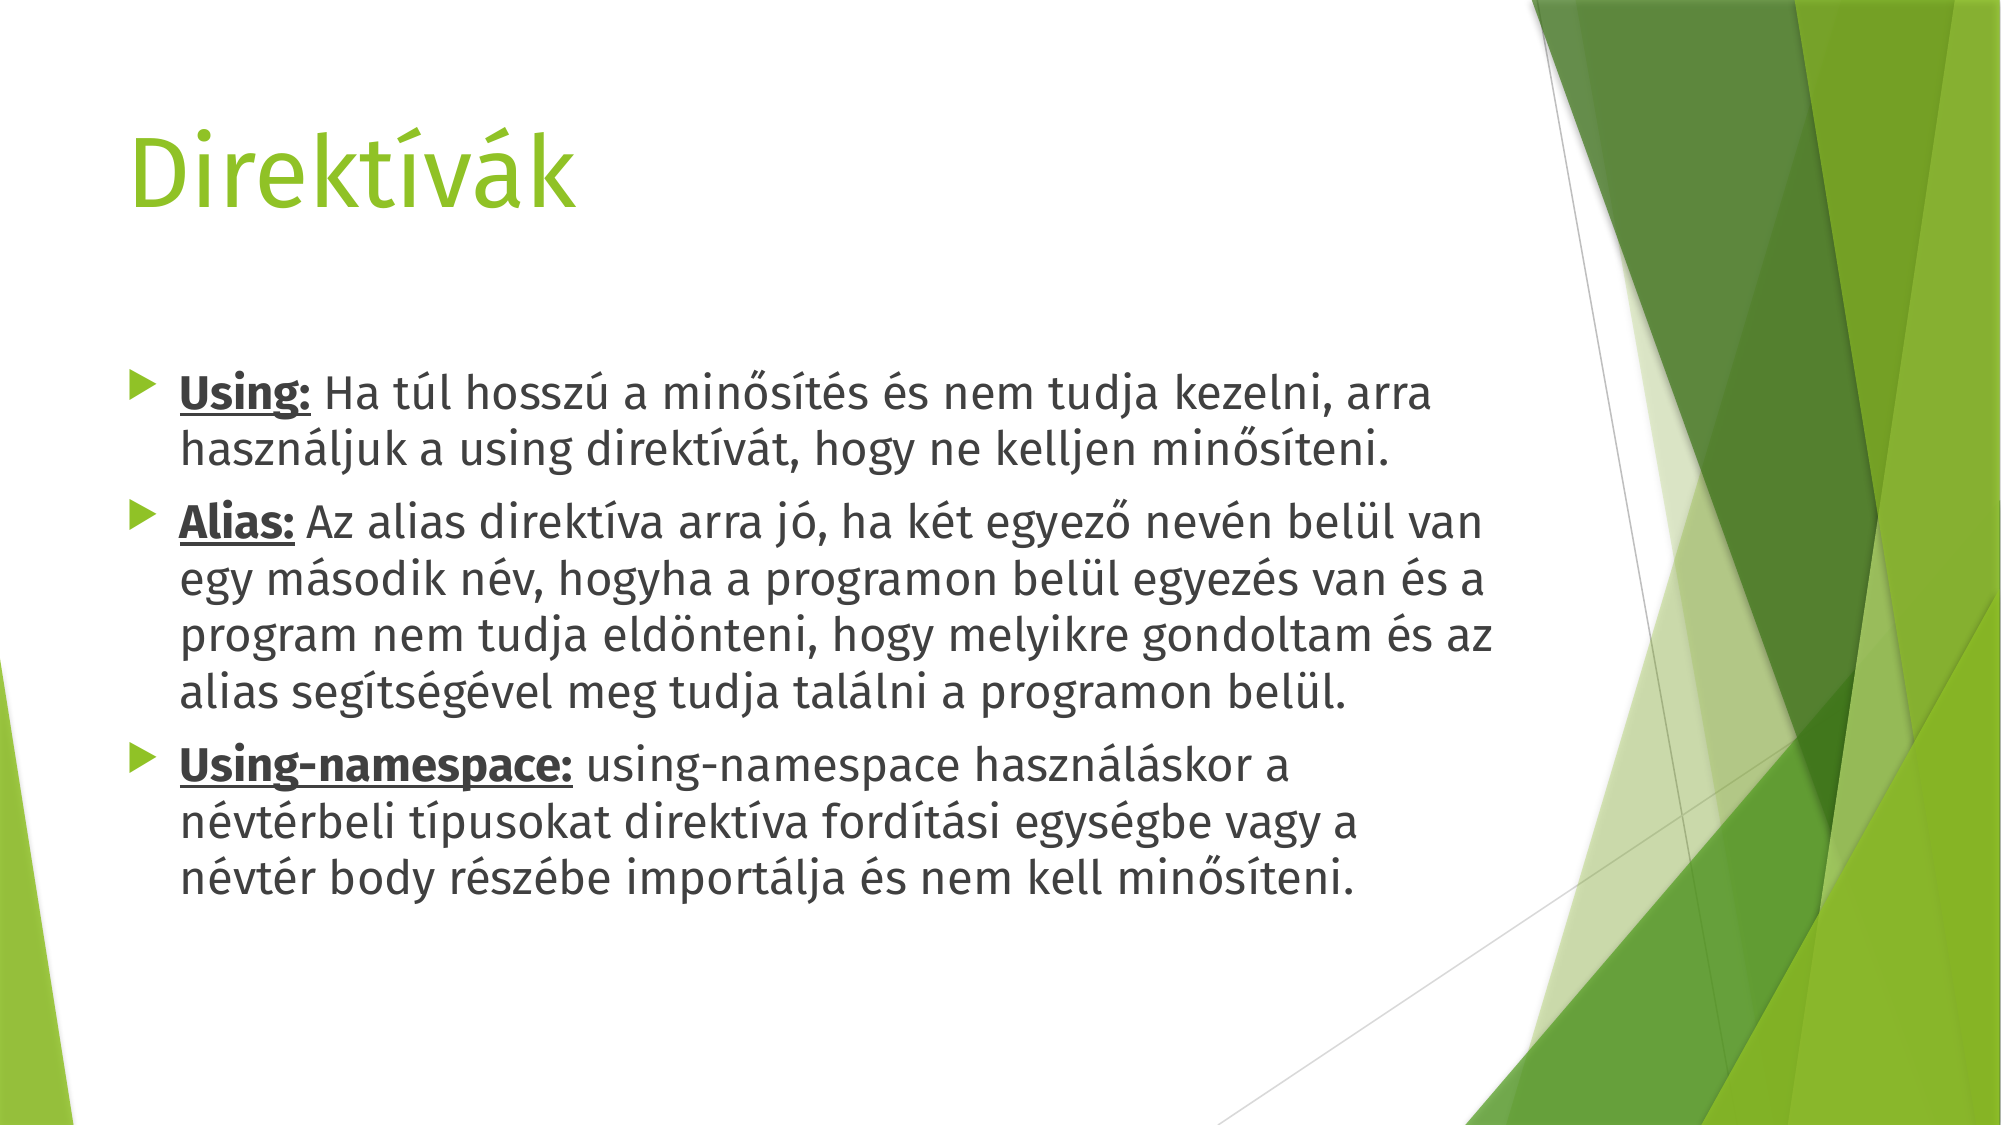

# Direktívák
Using: Ha túl hosszú a minősítés és nem tudja kezelni, arra használjuk a using direktívát, hogy ne kelljen minősíteni.
Alias: Az alias direktíva arra jó, ha két egyező nevén belül van egy második név, hogyha a programon belül egyezés van és a program nem tudja eldönteni, hogy melyikre gondoltam és az alias segítségével meg tudja találni a programon belül.
Using-namespace: using-namespace használáskor a névtérbeli típusokat direktíva fordítási egységbe vagy a névtér body részébe importálja és nem kell minősíteni.